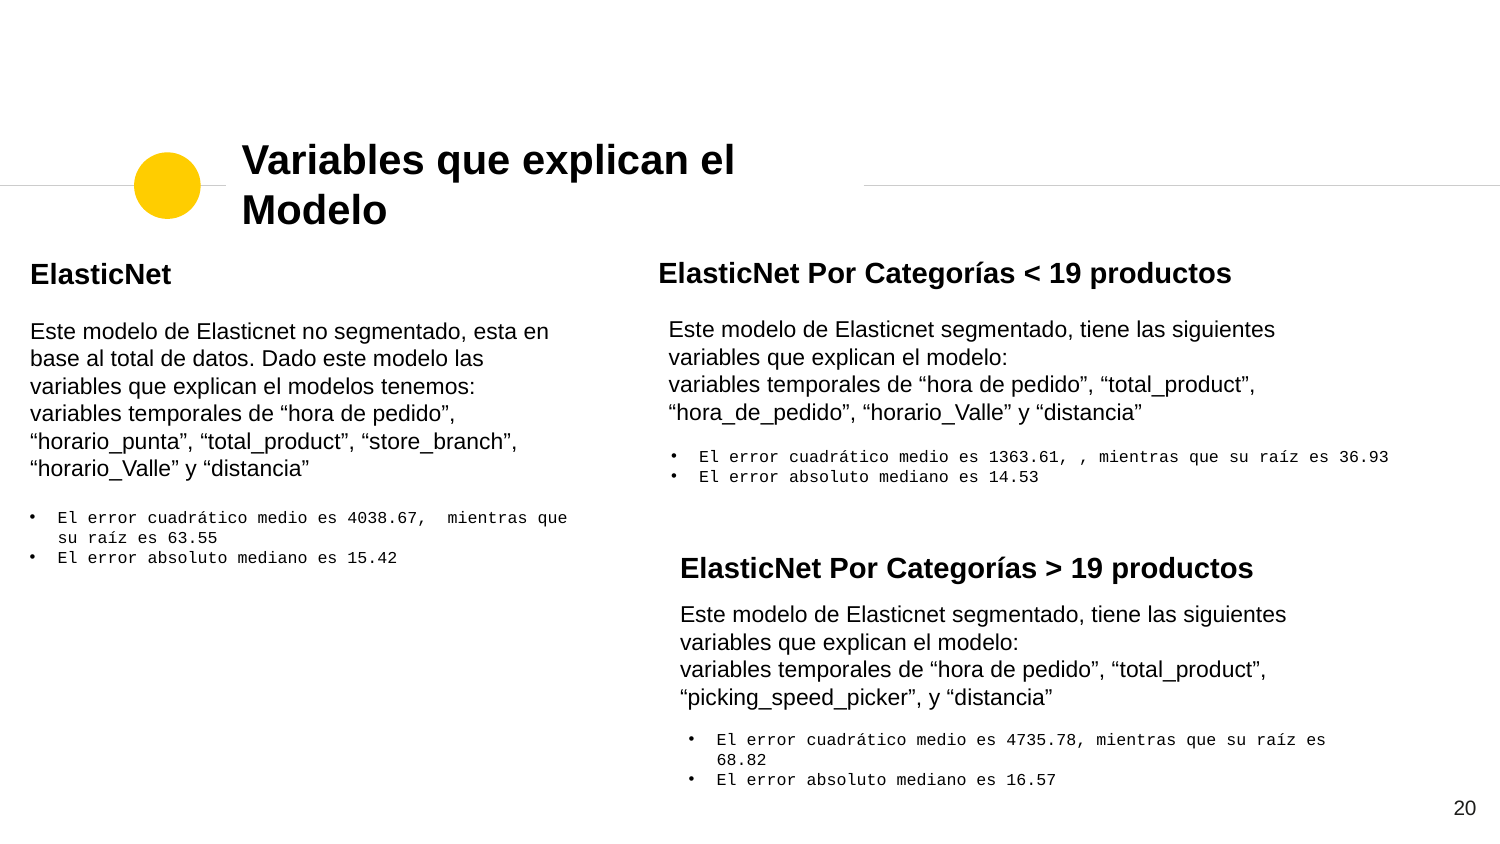

# Variables que explican el Modelo
ElasticNet Por Categorías < 19 productos
ElasticNet
Este modelo de Elasticnet segmentado, tiene las siguientes variables que explican el modelo:
variables temporales de “hora de pedido”, “total_product”, “hora_de_pedido”, “horario_Valle” y “distancia”
Este modelo de Elasticnet no segmentado, esta en base al total de datos. Dado este modelo las variables que explican el modelos tenemos: variables temporales de “hora de pedido”, “horario_punta”, “total_product”, “store_branch”, “horario_Valle” y “distancia”
El error cuadrático medio es 1363.61, , mientras que su raíz es 36.93
El error absoluto mediano es 14.53
El error cuadrático medio es 4038.67,  mientras que su raíz es 63.55
El error absoluto mediano es 15.42
ElasticNet Por Categorías > 19 productos
Este modelo de Elasticnet segmentado, tiene las siguientes variables que explican el modelo:
variables temporales de “hora de pedido”, “total_product”, “picking_speed_picker”, y “distancia”
El error cuadrático medio es 4735.78, mientras que su raíz es 68.82
El error absoluto mediano es 16.57
20